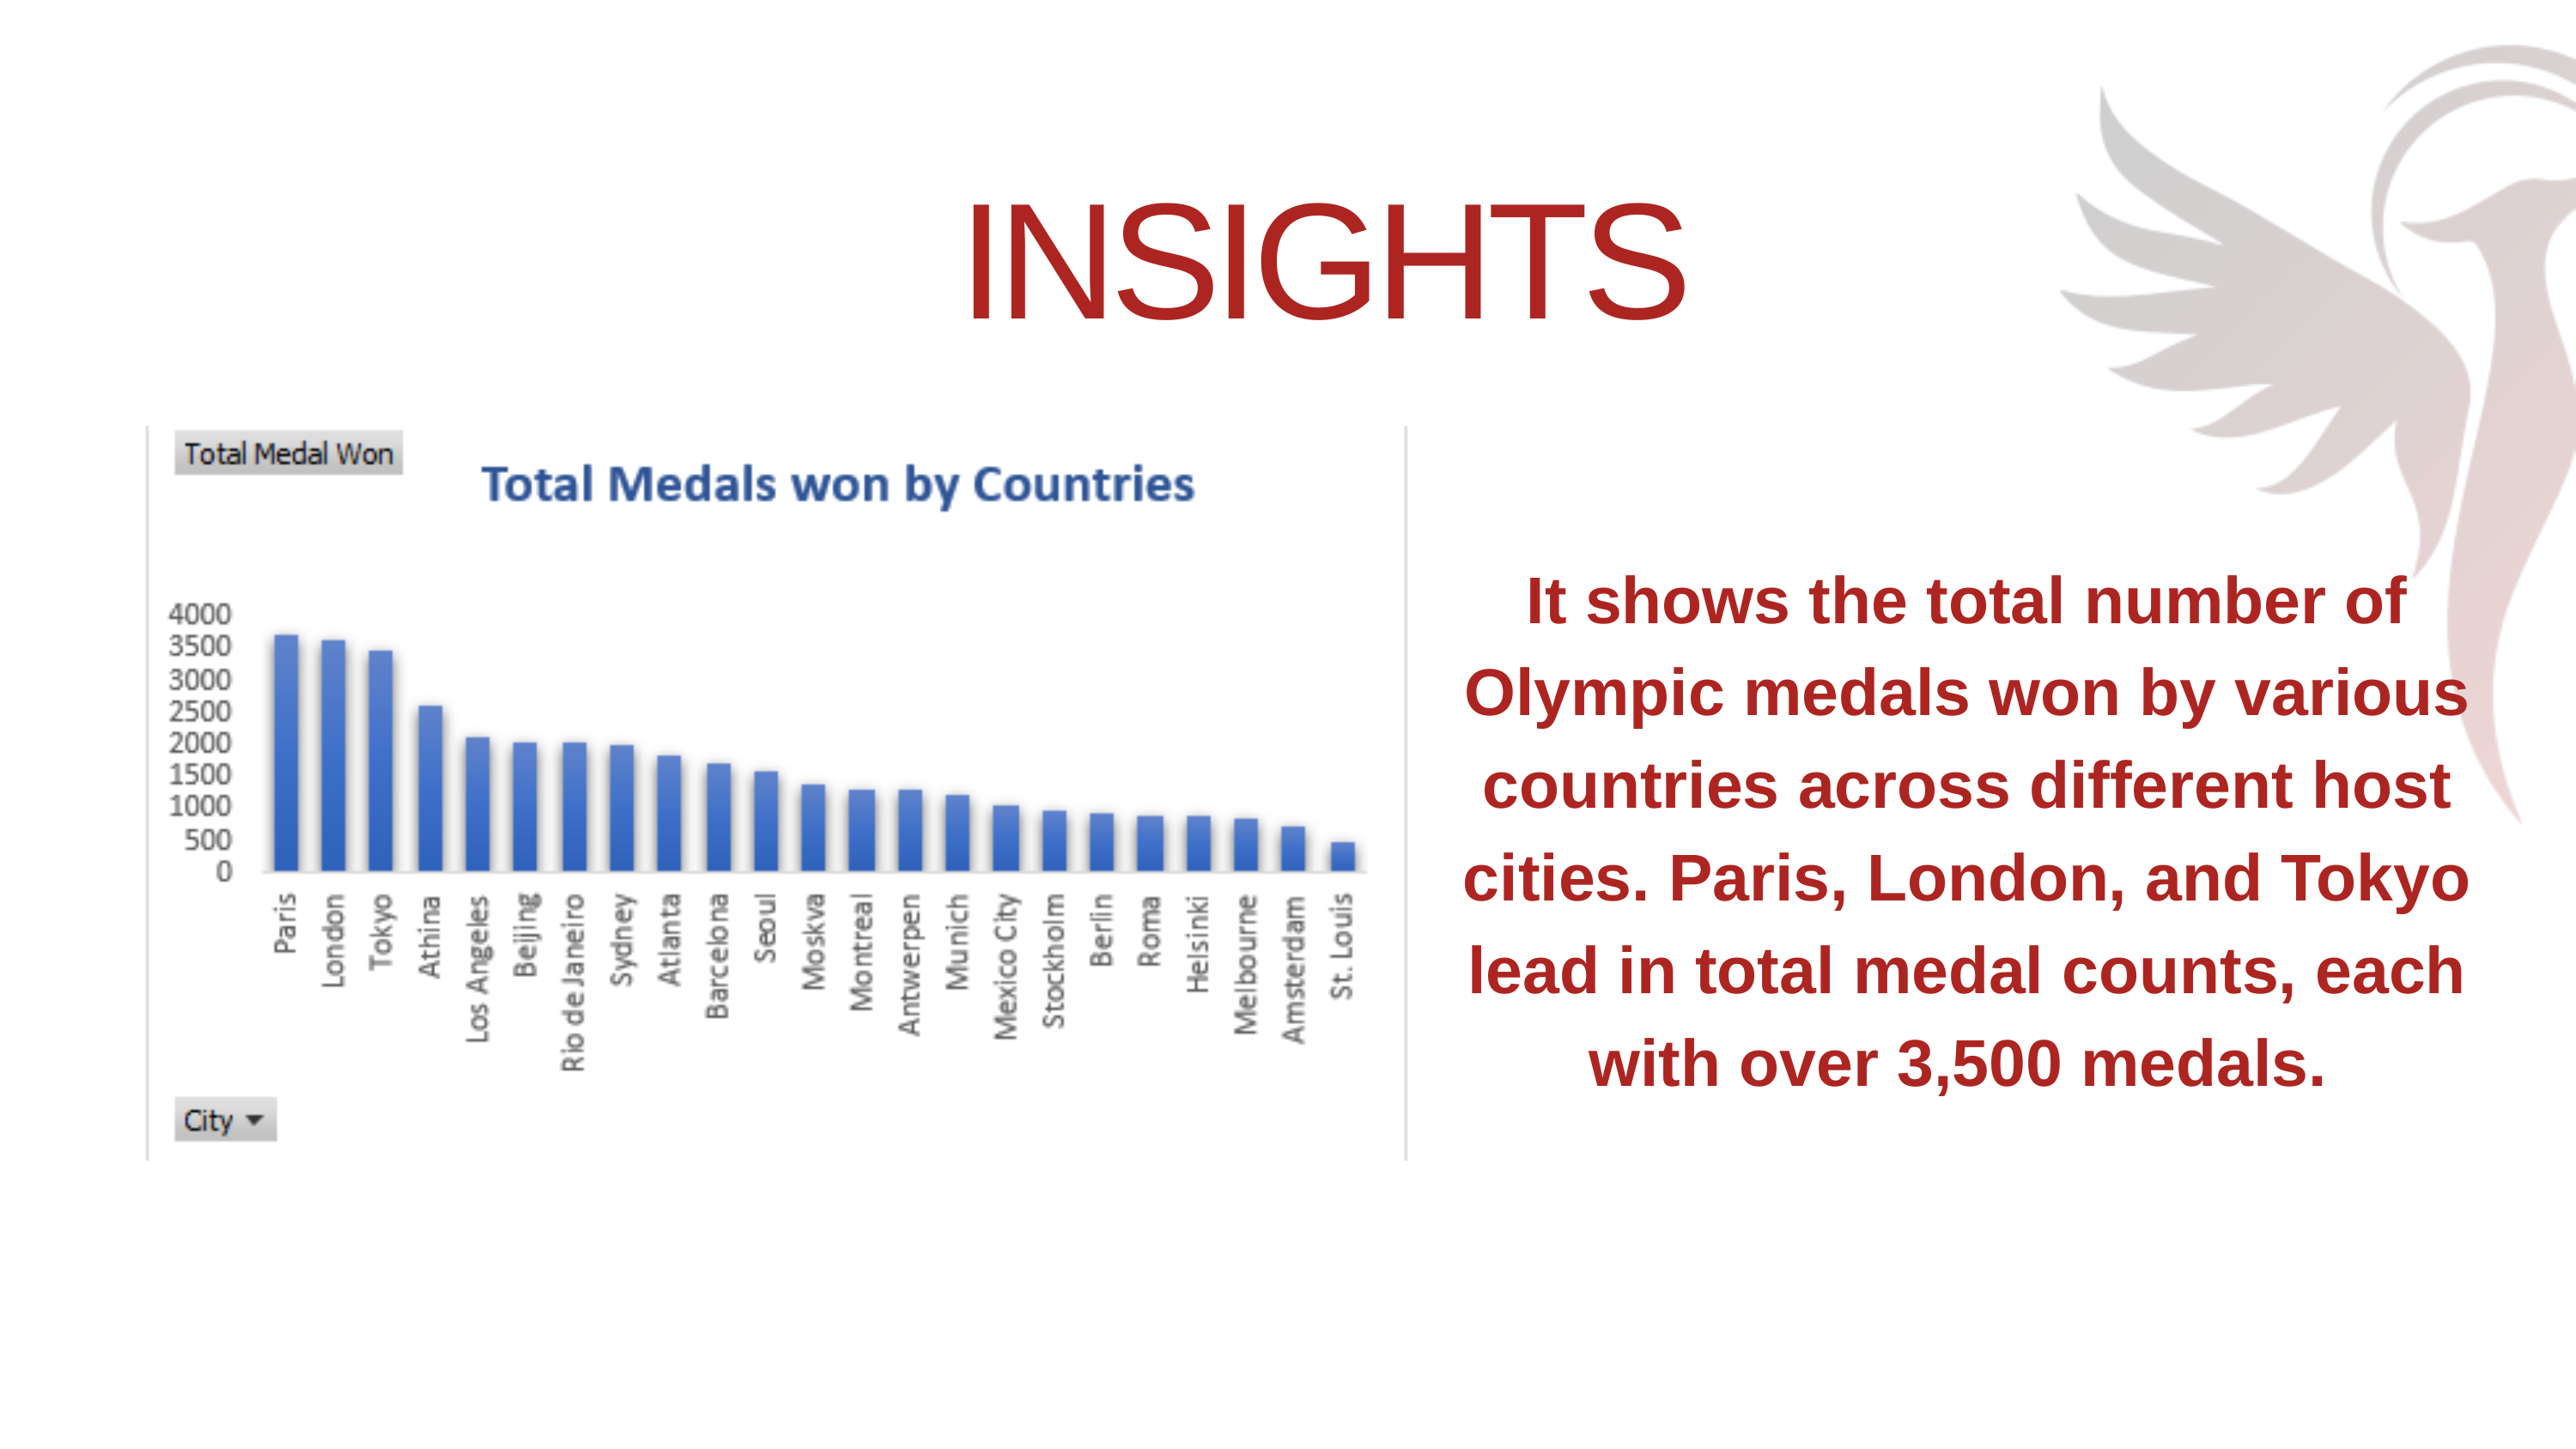

INSIGHTS

It shows the total number of Olympic medals won by various countries across different host cities. Paris, London, and Tokyo lead in total medal counts, each with over 3,500 medals.